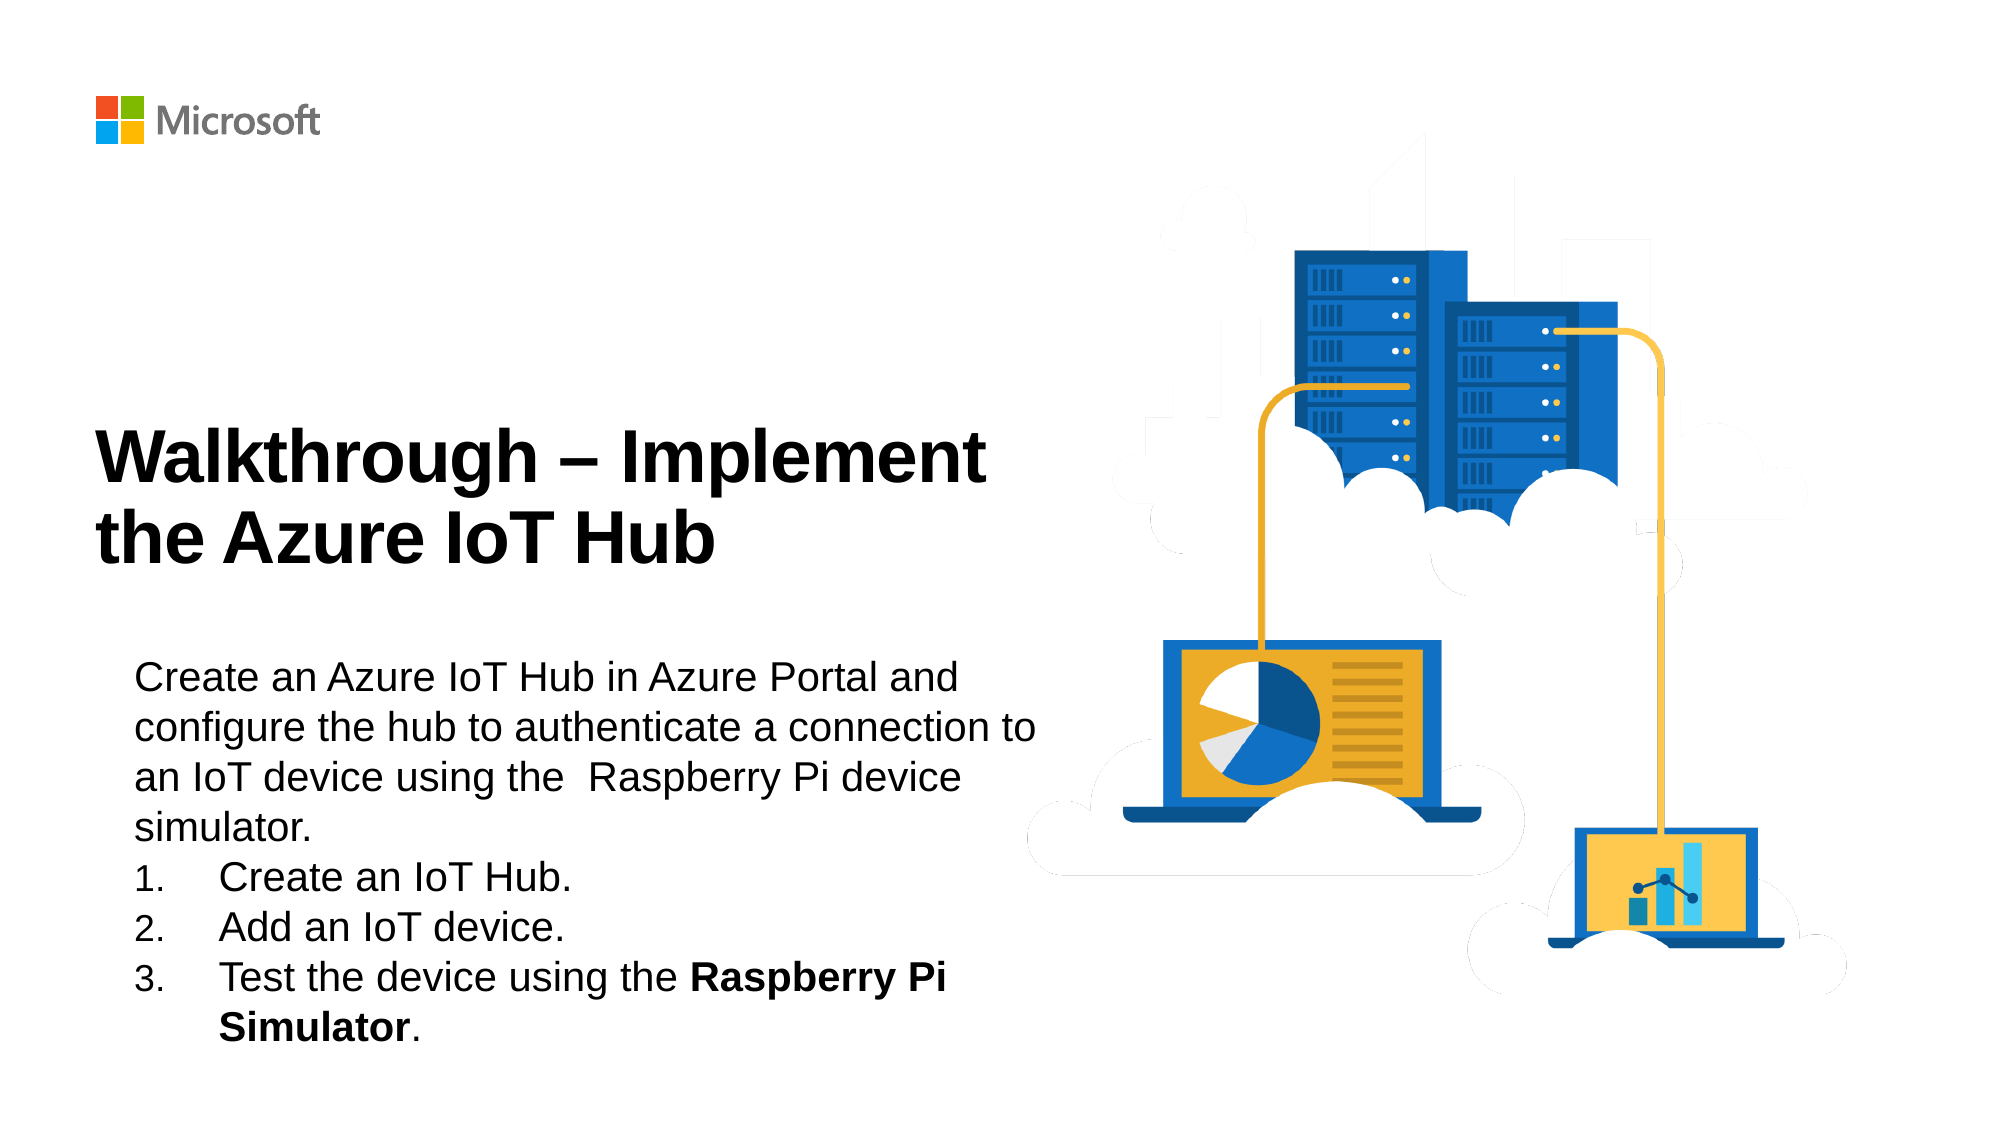

# Walkthrough – Implement the Azure IoT Hub
Create an Azure IoT Hub in Azure Portal and configure the hub to authenticate a connection to an IoT device using the  Raspberry Pi device simulator.
Create an IoT Hub.
Add an IoT device.
Test the device using the Raspberry Pi Simulator.